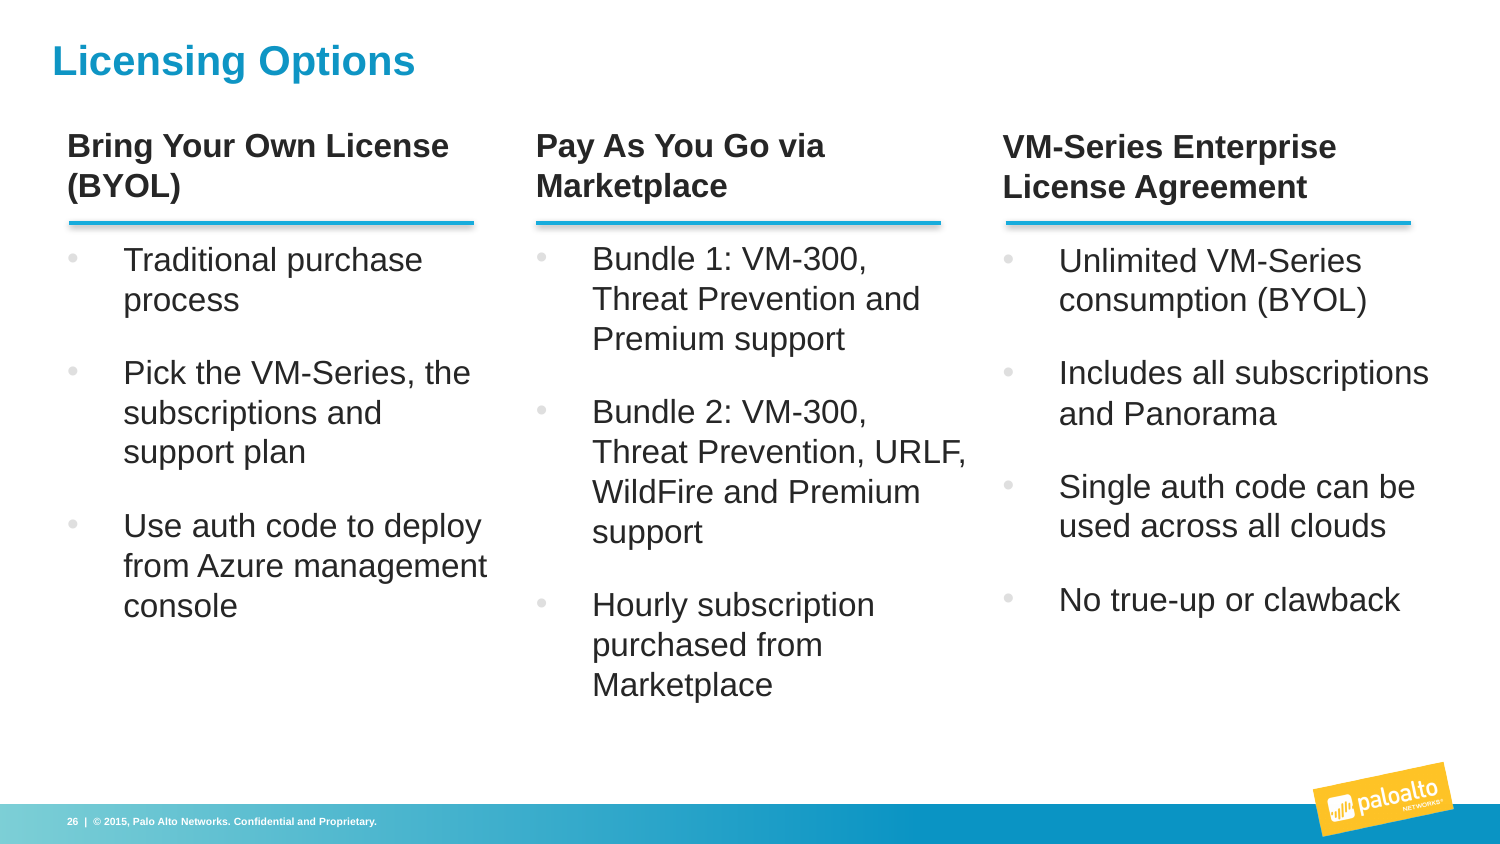

# Licensing Options
Bring Your Own License (BYOL)
Traditional purchase process
Pick the VM-Series, the subscriptions and support plan
Use auth code to deploy from Azure management console
Pay As You Go via Marketplace
Bundle 1: VM-300, Threat Prevention and Premium support
Bundle 2: VM-300, Threat Prevention, URLF, WildFire and Premium support
Hourly subscription purchased from Marketplace
VM-Series Enterprise License Agreement
Unlimited VM-Series  consumption (BYOL)
Includes all subscriptions and Panorama
Single auth code can be used across all clouds
No true-up or clawback
26  |  © 2015, Palo Alto Networks. Confidential and Proprietary.